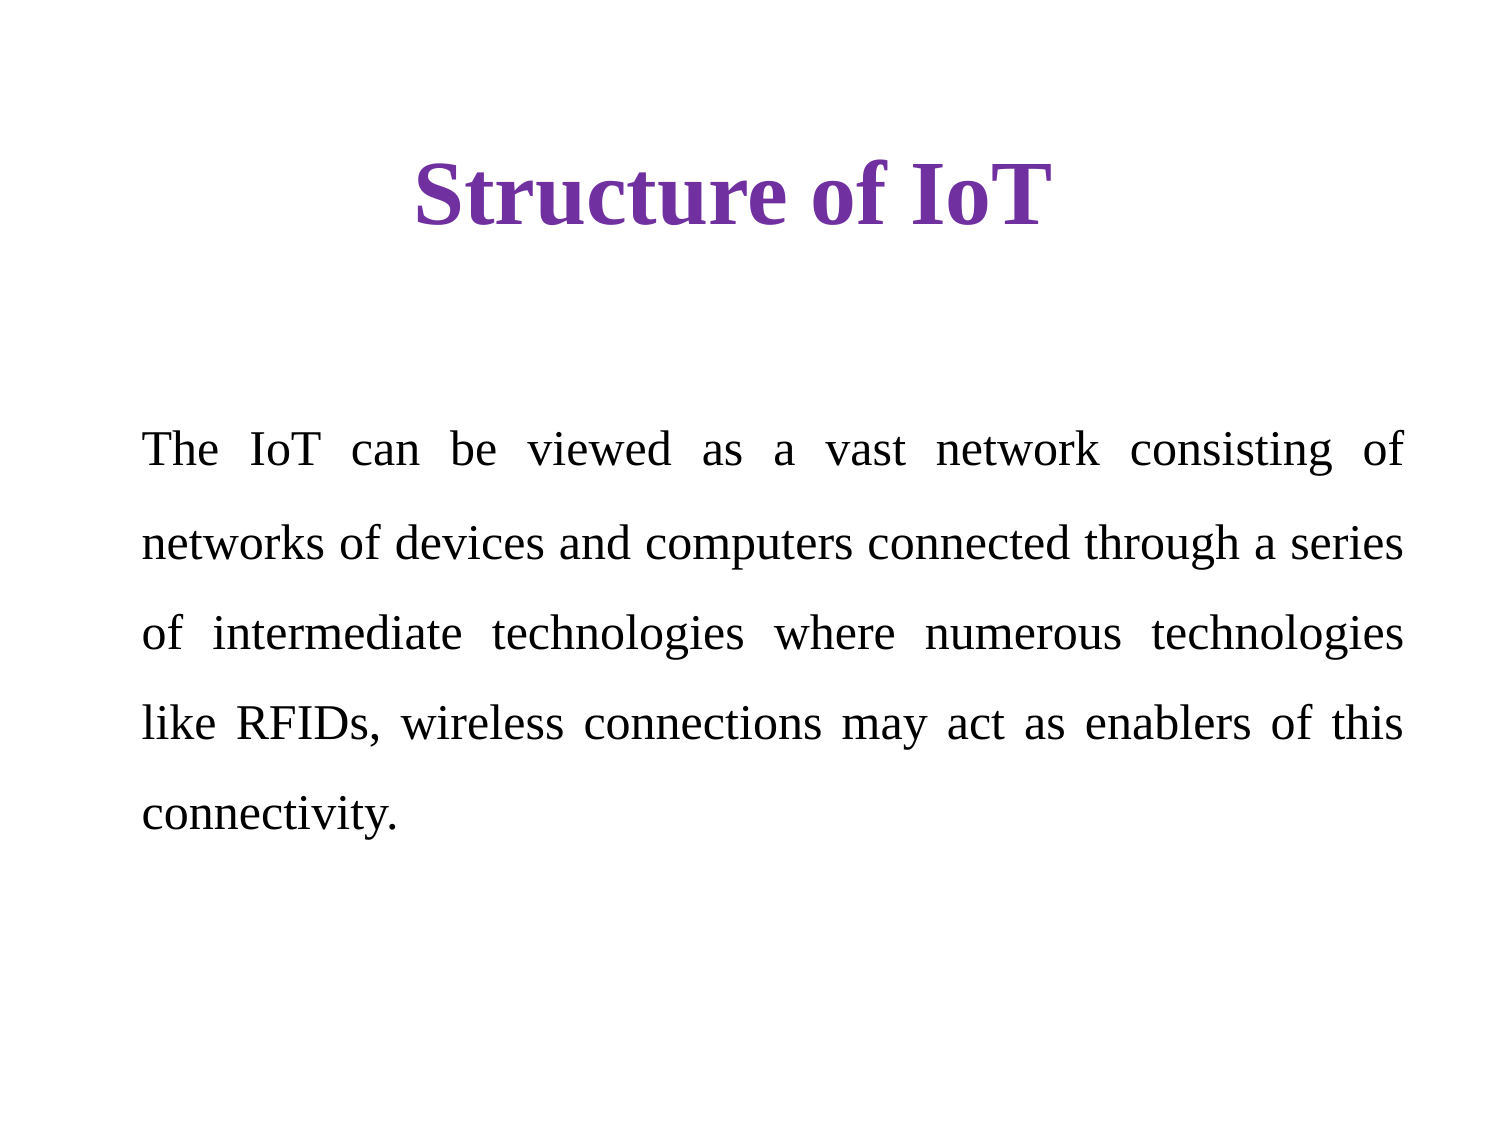

# Structure of IoT
	The IoT can be viewed as a vast network consisting of networks of devices and computers connected through a series of intermediate technologies where numerous technologies like RFIDs, wireless connections may act as enablers of this connectivity.